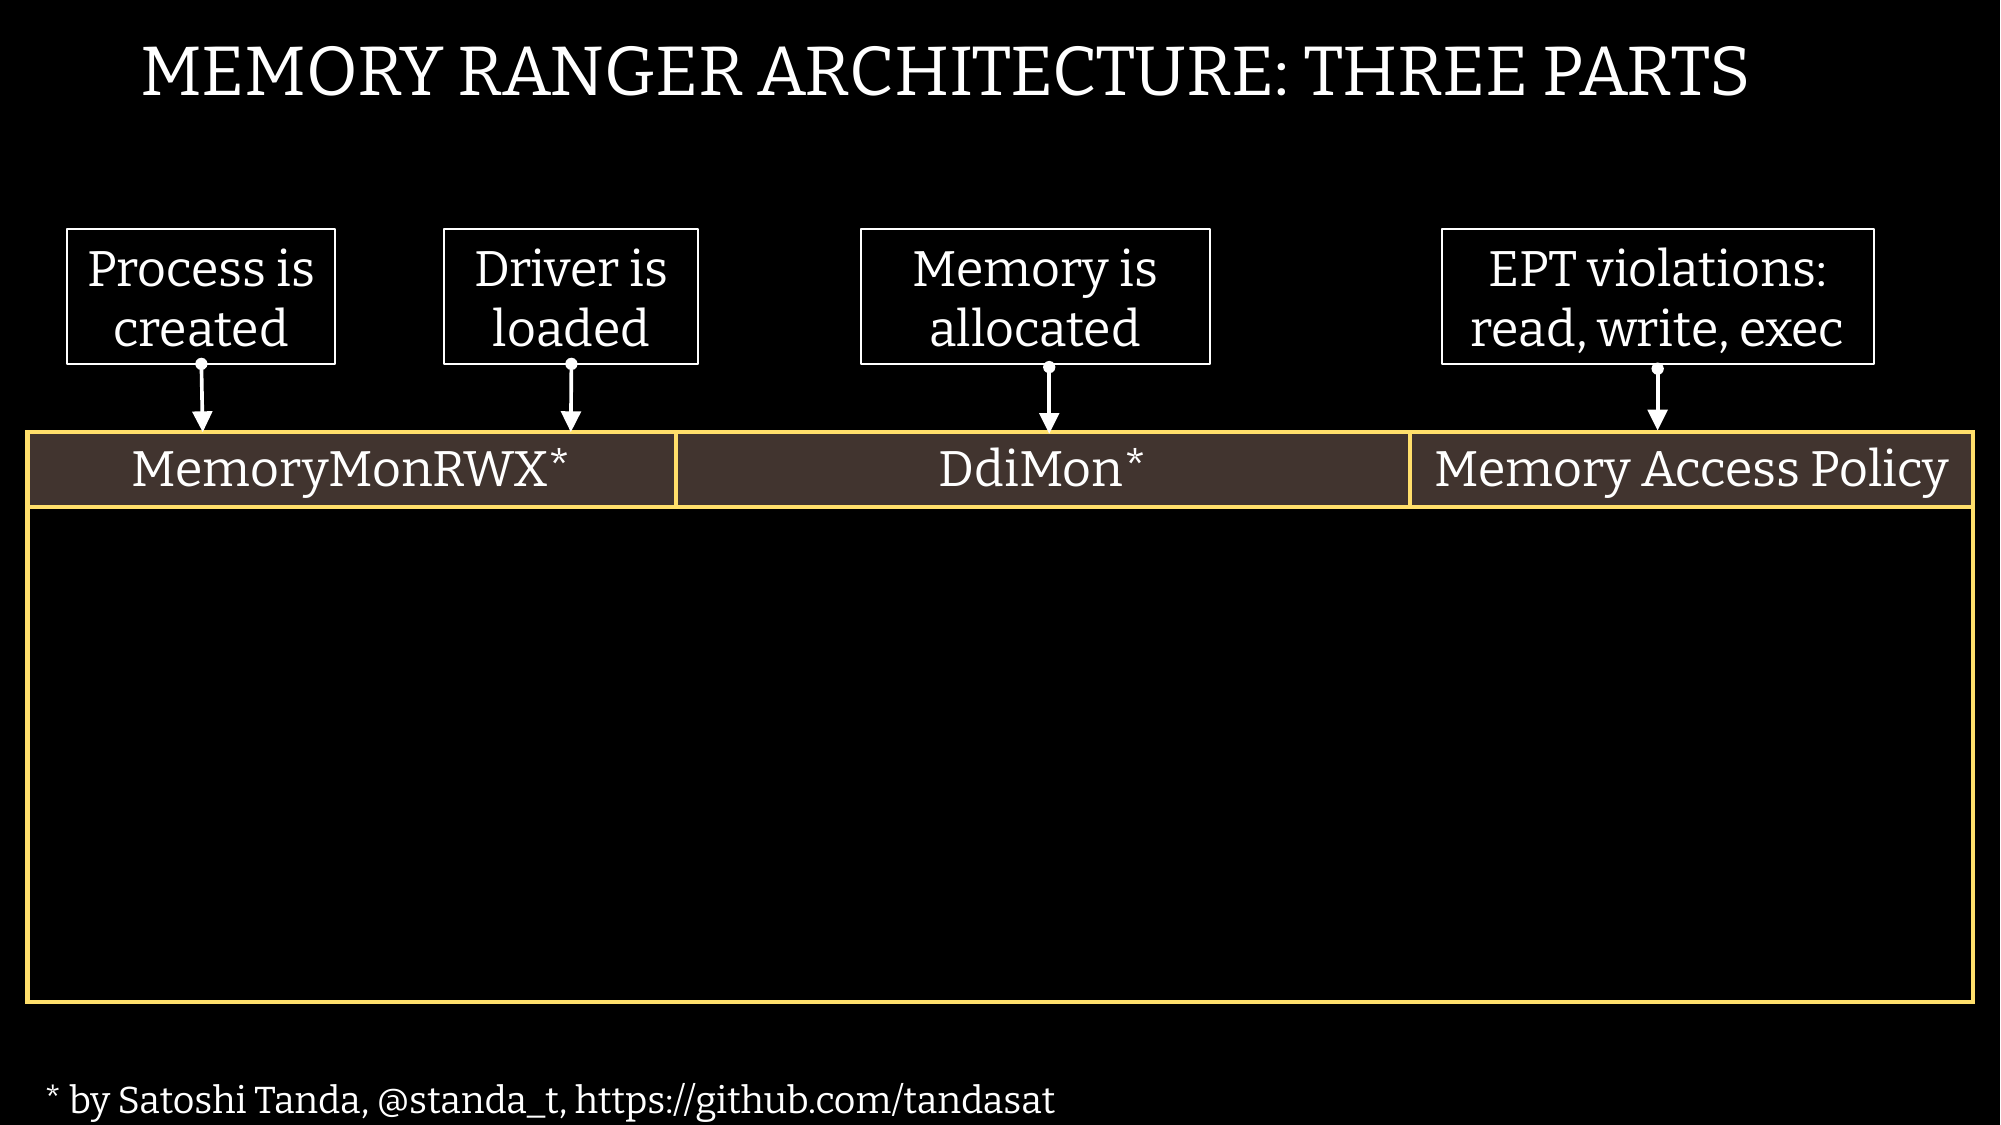

# Memory ranger architecture: Three Parts
Process is created
Driver is loaded
Memory is allocated
EPT violations: read, write, exec
| MemoryMonRWX\* | DdiMon\* | Memory Access Policy |
| --- | --- | --- |
|  |  |  |
* by Satoshi Tanda, @standa_t, https://github.com/tandasat